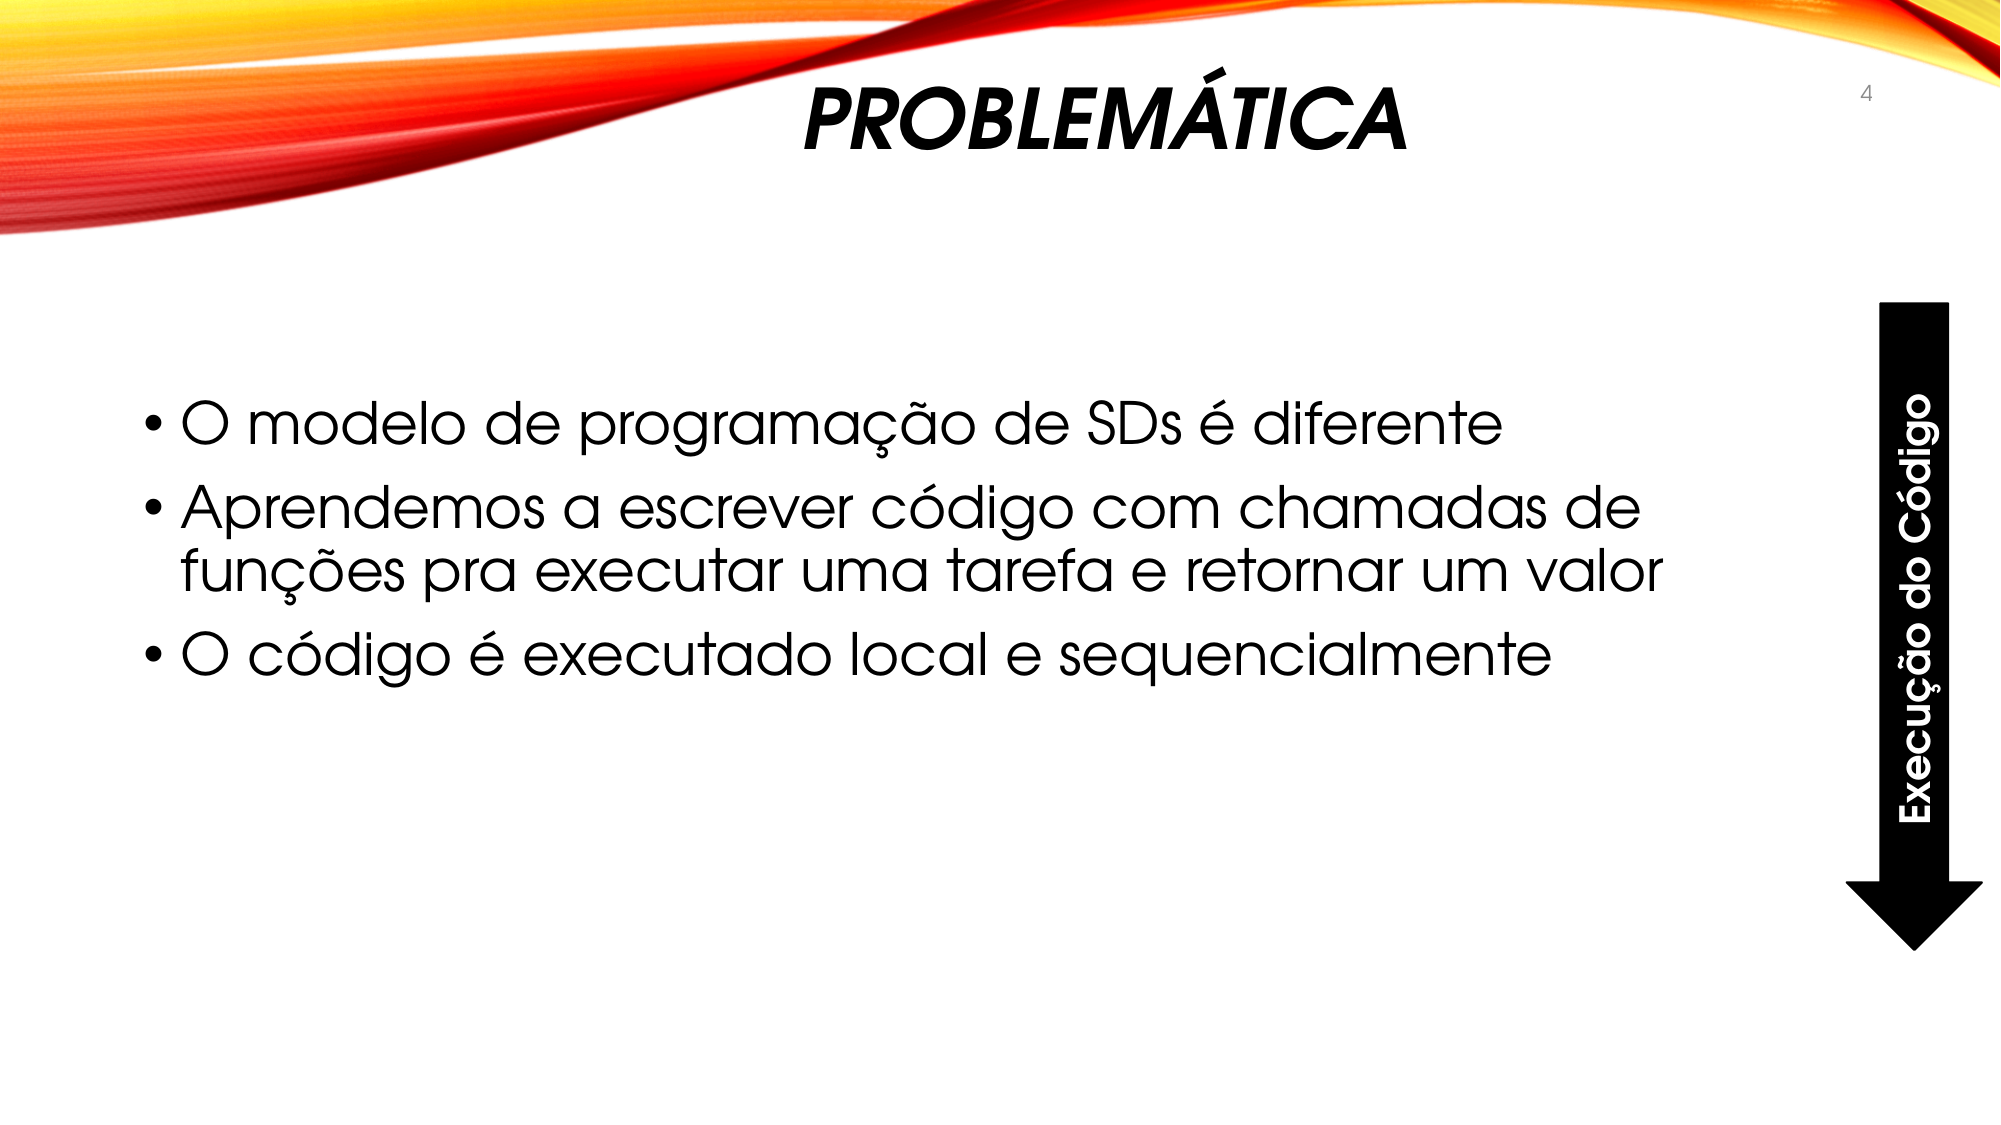

# PROBLEMÁTICA
4
Execução do Código
O modelo de programação de SDs é diferente
Aprendemos a escrever código com chamadas de funções pra executar uma tarefa e retornar um valor
O código é executado local e sequencialmente